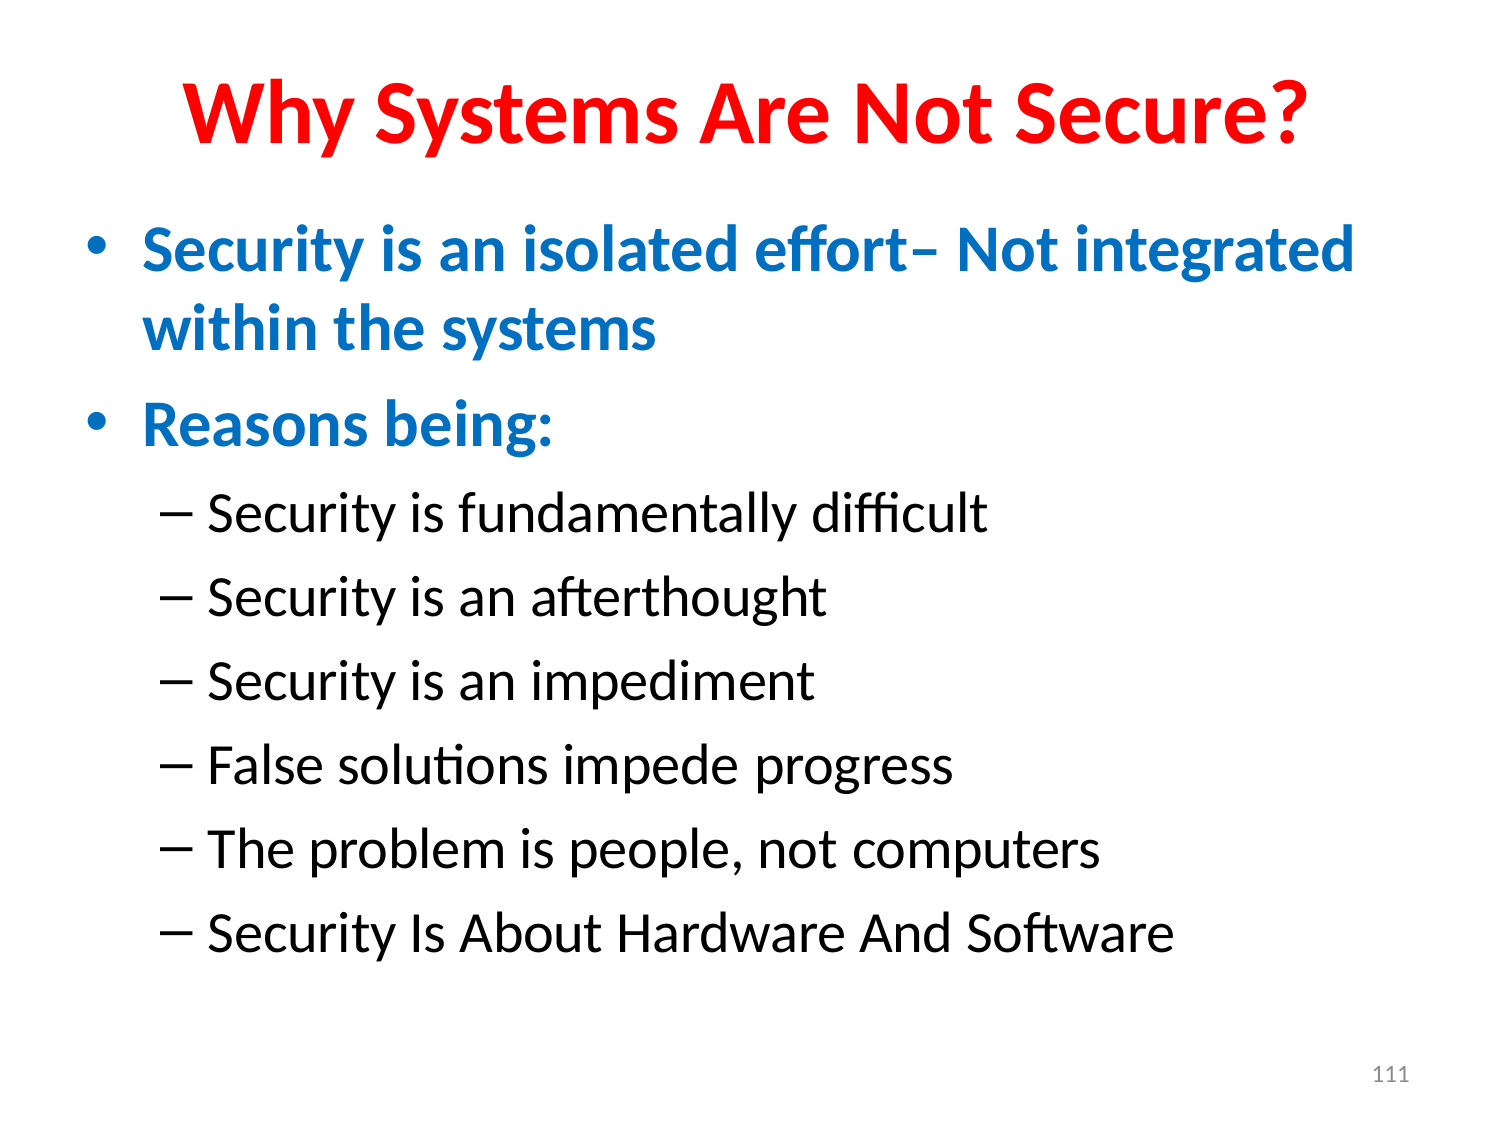

Why Systems Are Not Secure?
Security is an isolated effort– Not integrated
within the systems
Reasons being:
Security is fundamentally difficult
Security is an afterthought
Security is an impediment
False solutions impede progress
The problem is people, not computers
Security Is About Hardware And Software
111